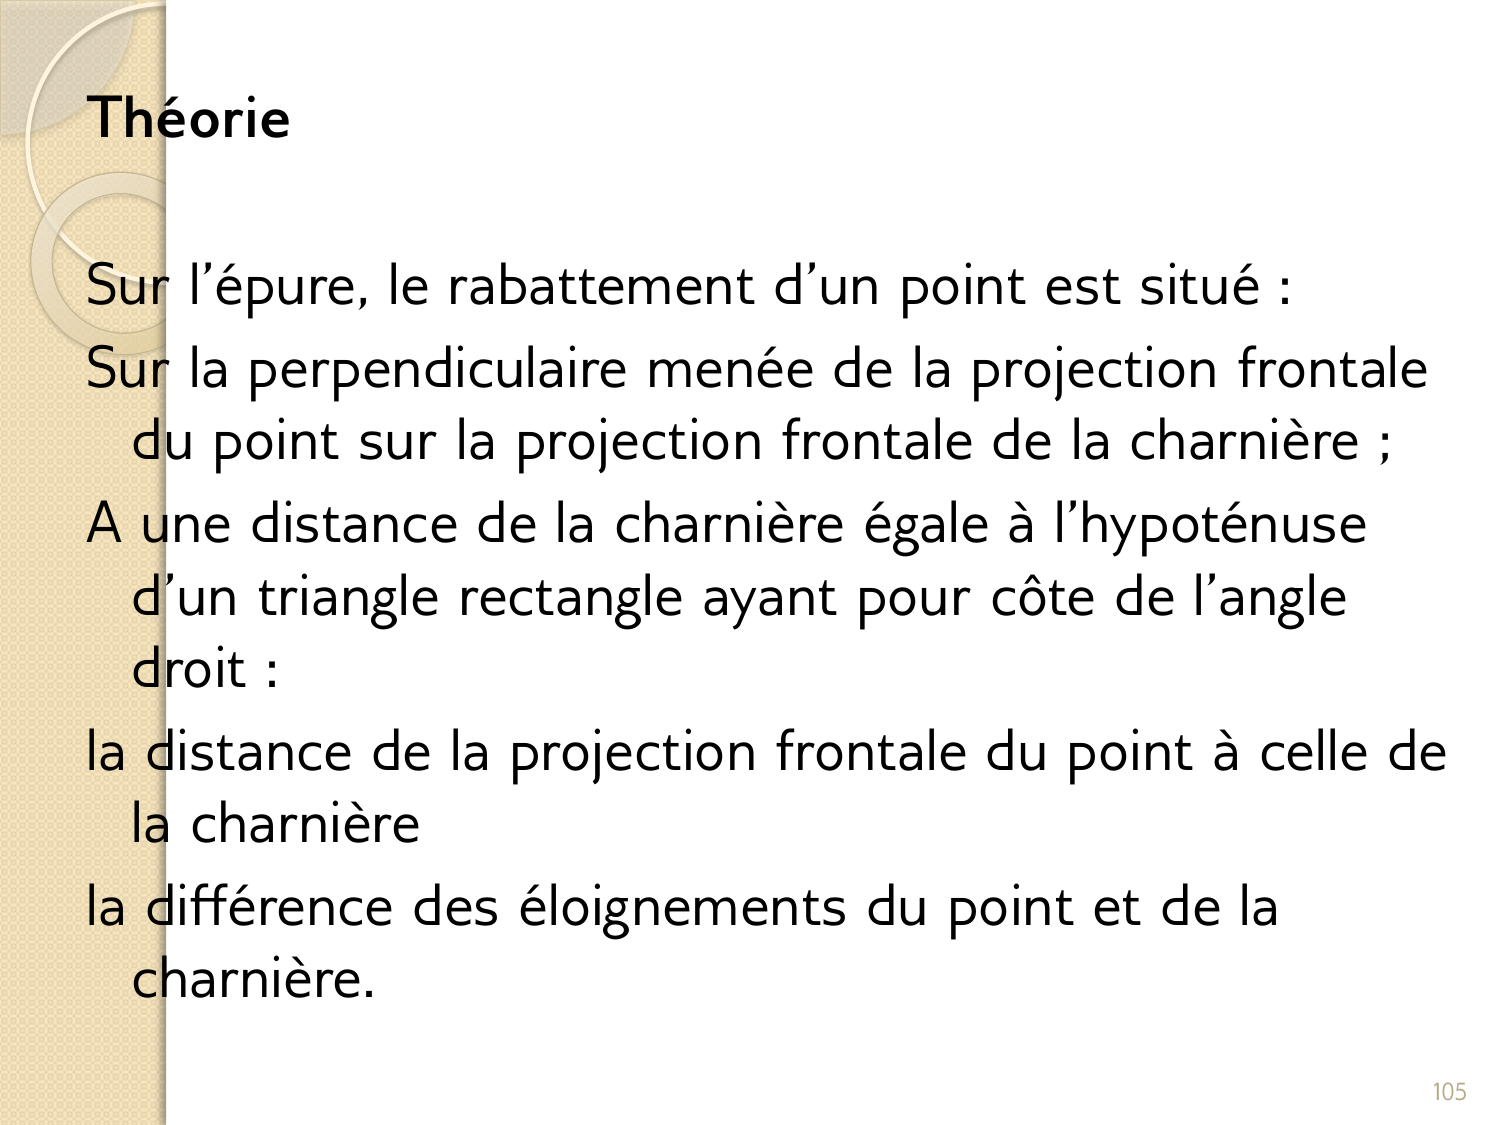

Théorie

Sur l’épure, le rabattement d’un point est situé :
Sur la perpendiculaire menée de la projection frontale du point sur la projection frontale de la charnière ;
A une distance de la charnière égale à l’hypoténuse d’un triangle rectangle ayant pour côte de l’angle droit :
la distance de la projection frontale du point à celle de la charnière
la différence des éloignements du point et de la charnière.

105